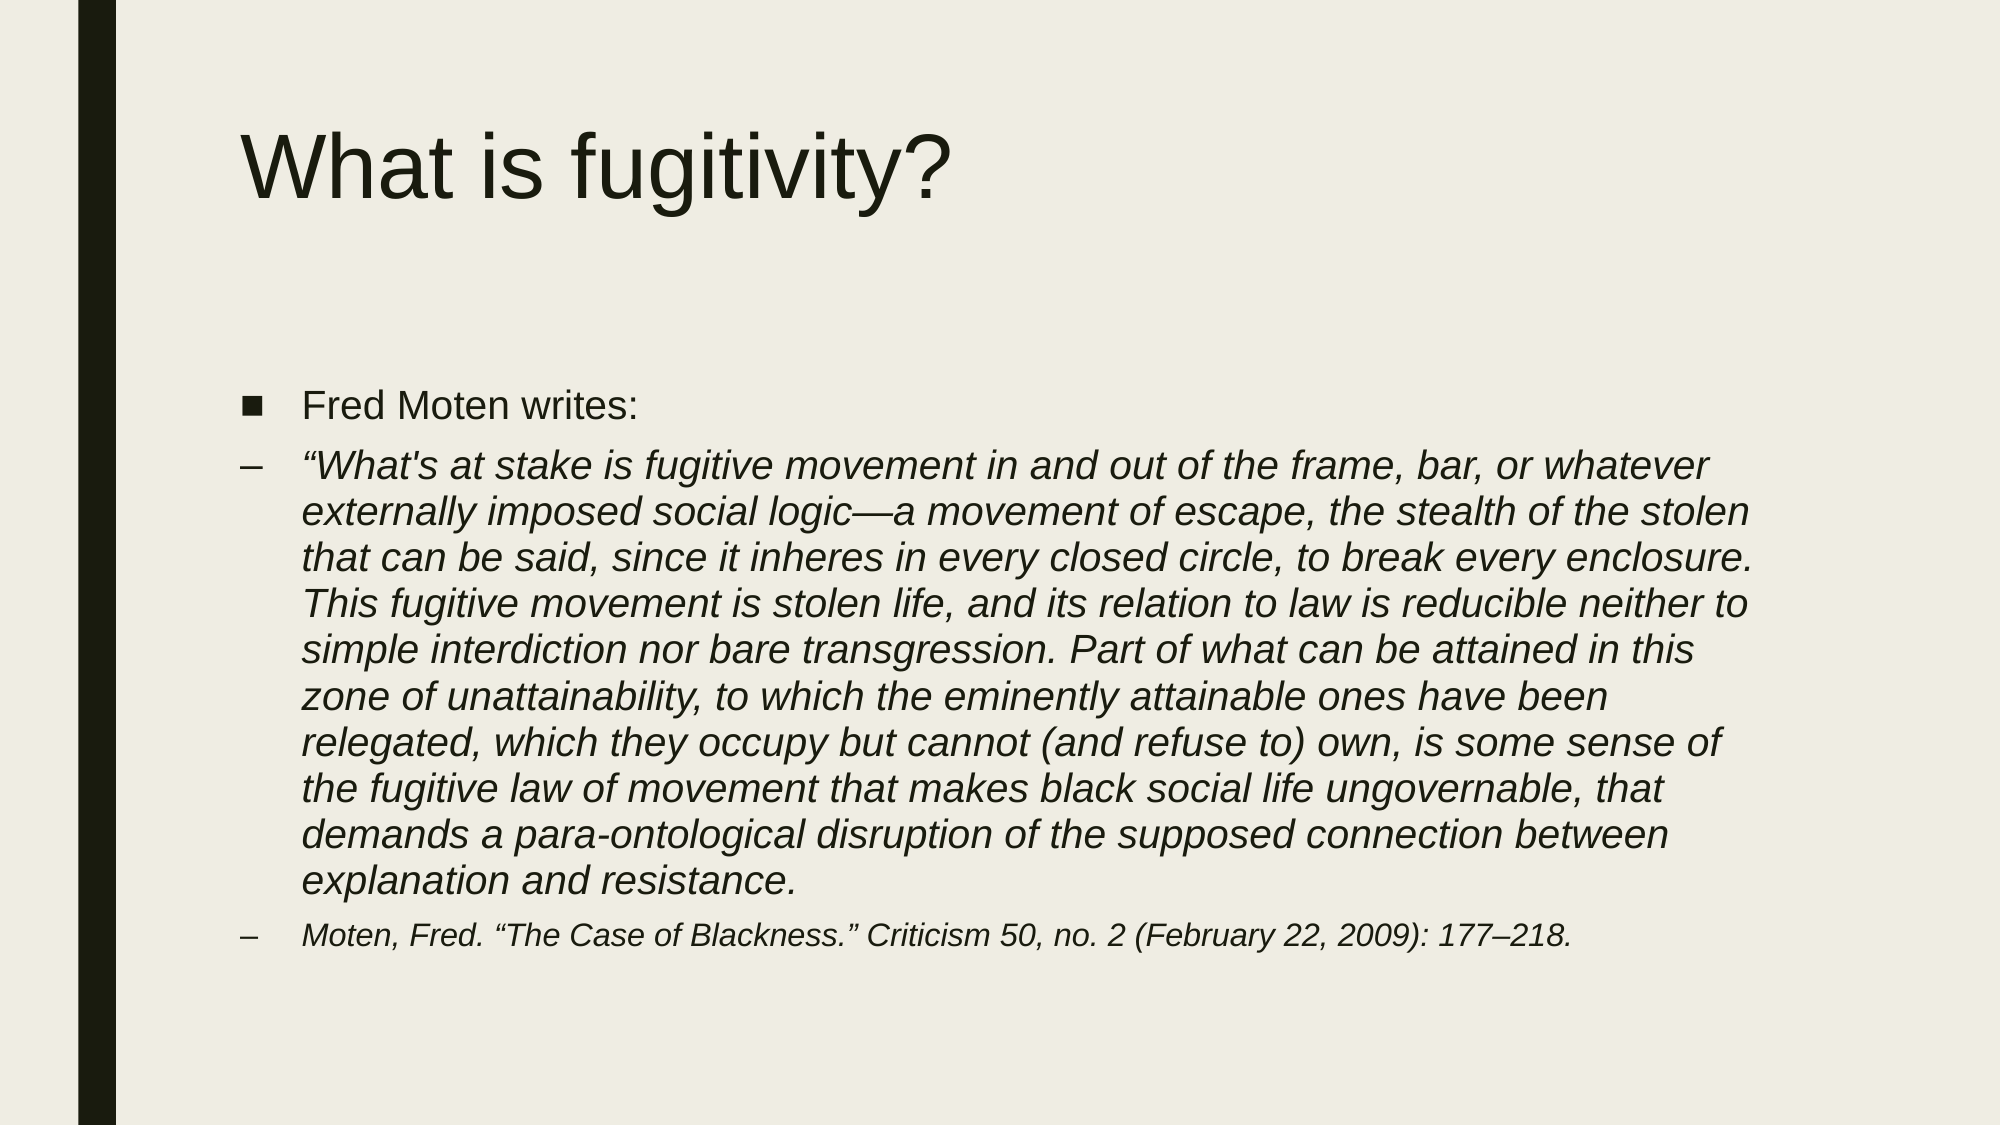

# What is fugitivity?
Fred Moten writes:
“What's at stake is fugitive movement in and out of the frame, bar, or whatever externally imposed social logic—a movement of escape, the stealth of the stolen that can be said, since it inheres in every closed circle, to break every enclosure. This fugitive movement is stolen life, and its relation to law is reducible neither to simple interdiction nor bare transgression. Part of what can be attained in this zone of unattainability, to which the eminently attainable ones have been relegated, which they occupy but cannot (and refuse to) own, is some sense of the fugitive law of movement that makes black social life ungovernable, that demands a para-ontological disruption of the supposed connection between explanation and resistance.
Moten, Fred. “The Case of Blackness.” Criticism 50, no. 2 (February 22, 2009): 177–218.